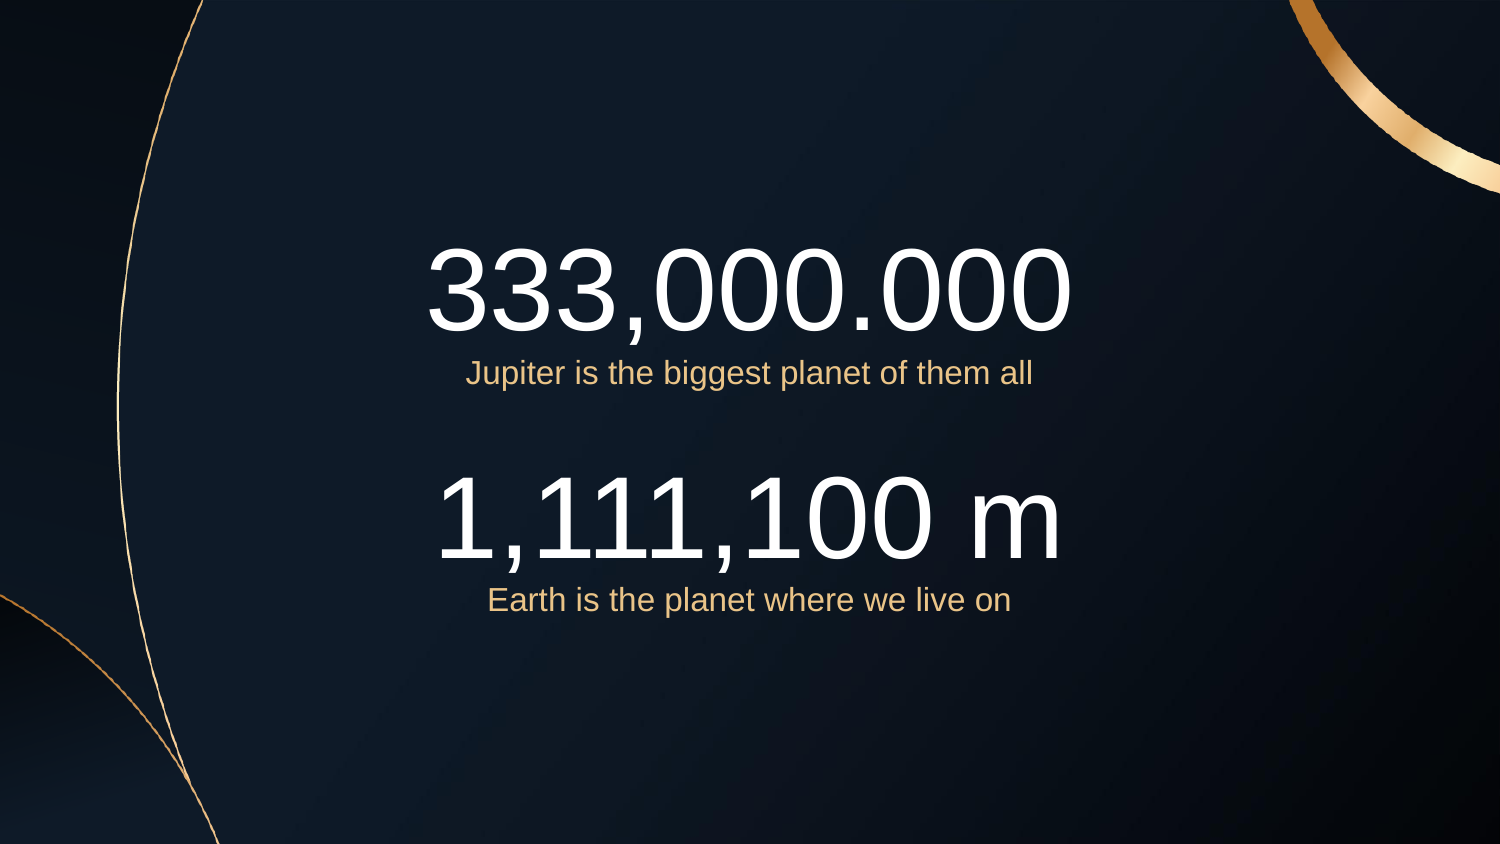

# 333,000.000
Jupiter is the biggest planet of them all
1,111,100 m
Earth is the planet where we live on